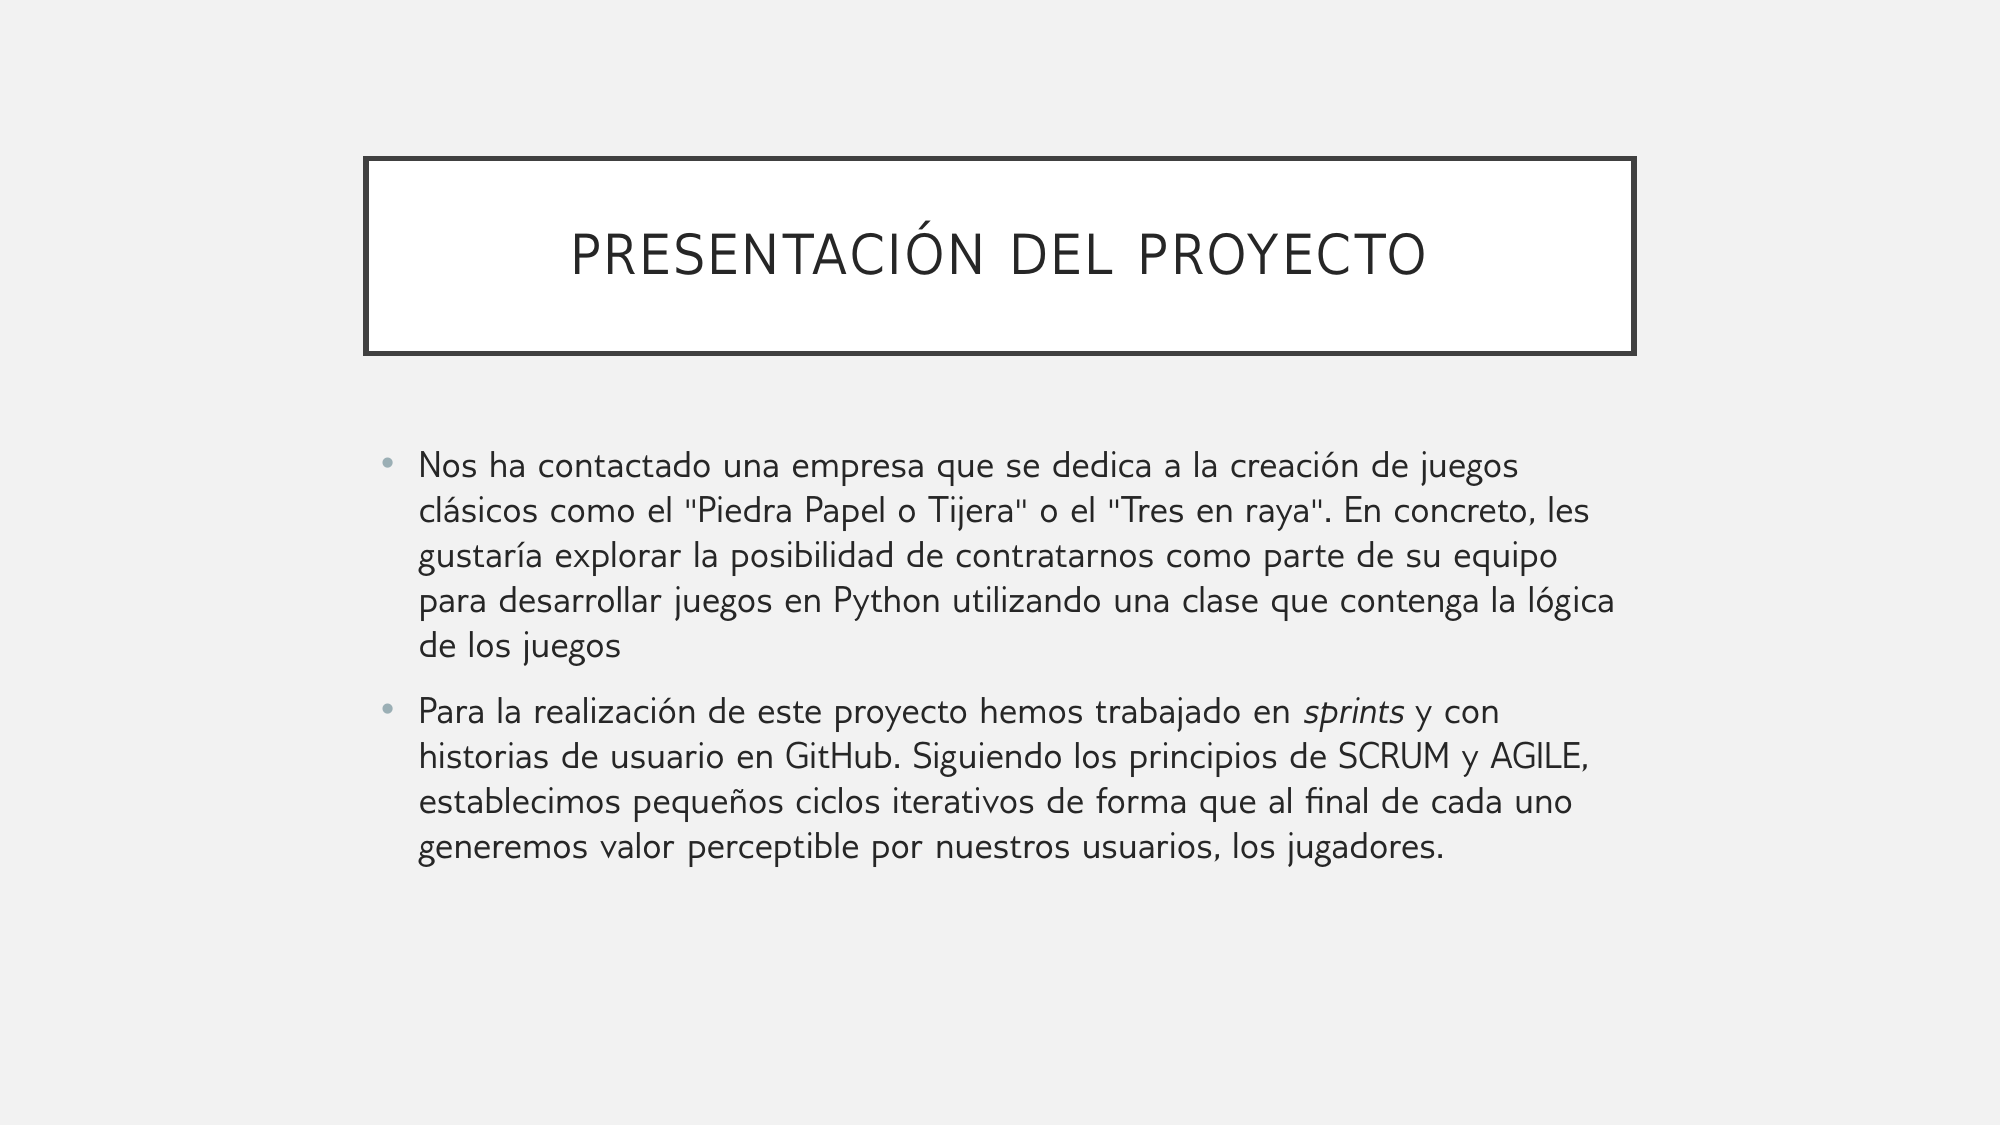

# Presentación del Proyecto
Nos ha contactado una empresa que se dedica a la creación de juegos clásicos como el "Piedra Papel o Tijera" o el "Tres en raya". En concreto, les gustaría explorar la posibilidad de contratarnos como parte de su equipo para desarrollar juegos en Python utilizando una clase que contenga la lógica de los juegos
Para la realización de este proyecto hemos trabajado en sprints y con historias de usuario en GitHub. Siguiendo los principios de SCRUM y AGILE, establecimos pequeños ciclos iterativos de forma que al final de cada uno generemos valor perceptible por nuestros usuarios, los jugadores.